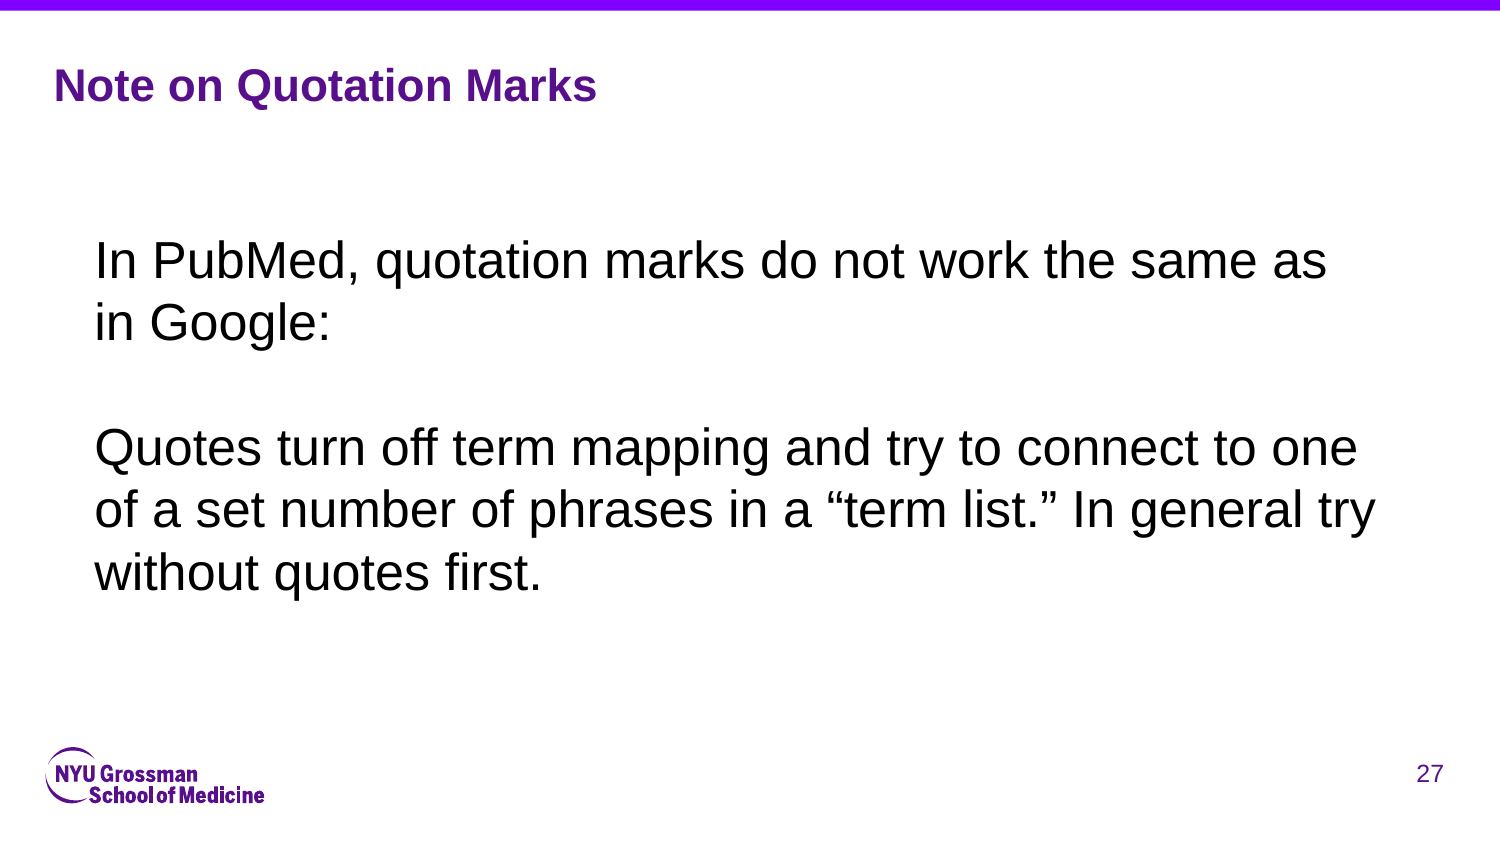

# Note on Quotation Marks
In PubMed, quotation marks do not work the same as in Google:

Quotes turn off term mapping and try to connect to one of a set number of phrases in a “term list.” In general try without quotes first.
27